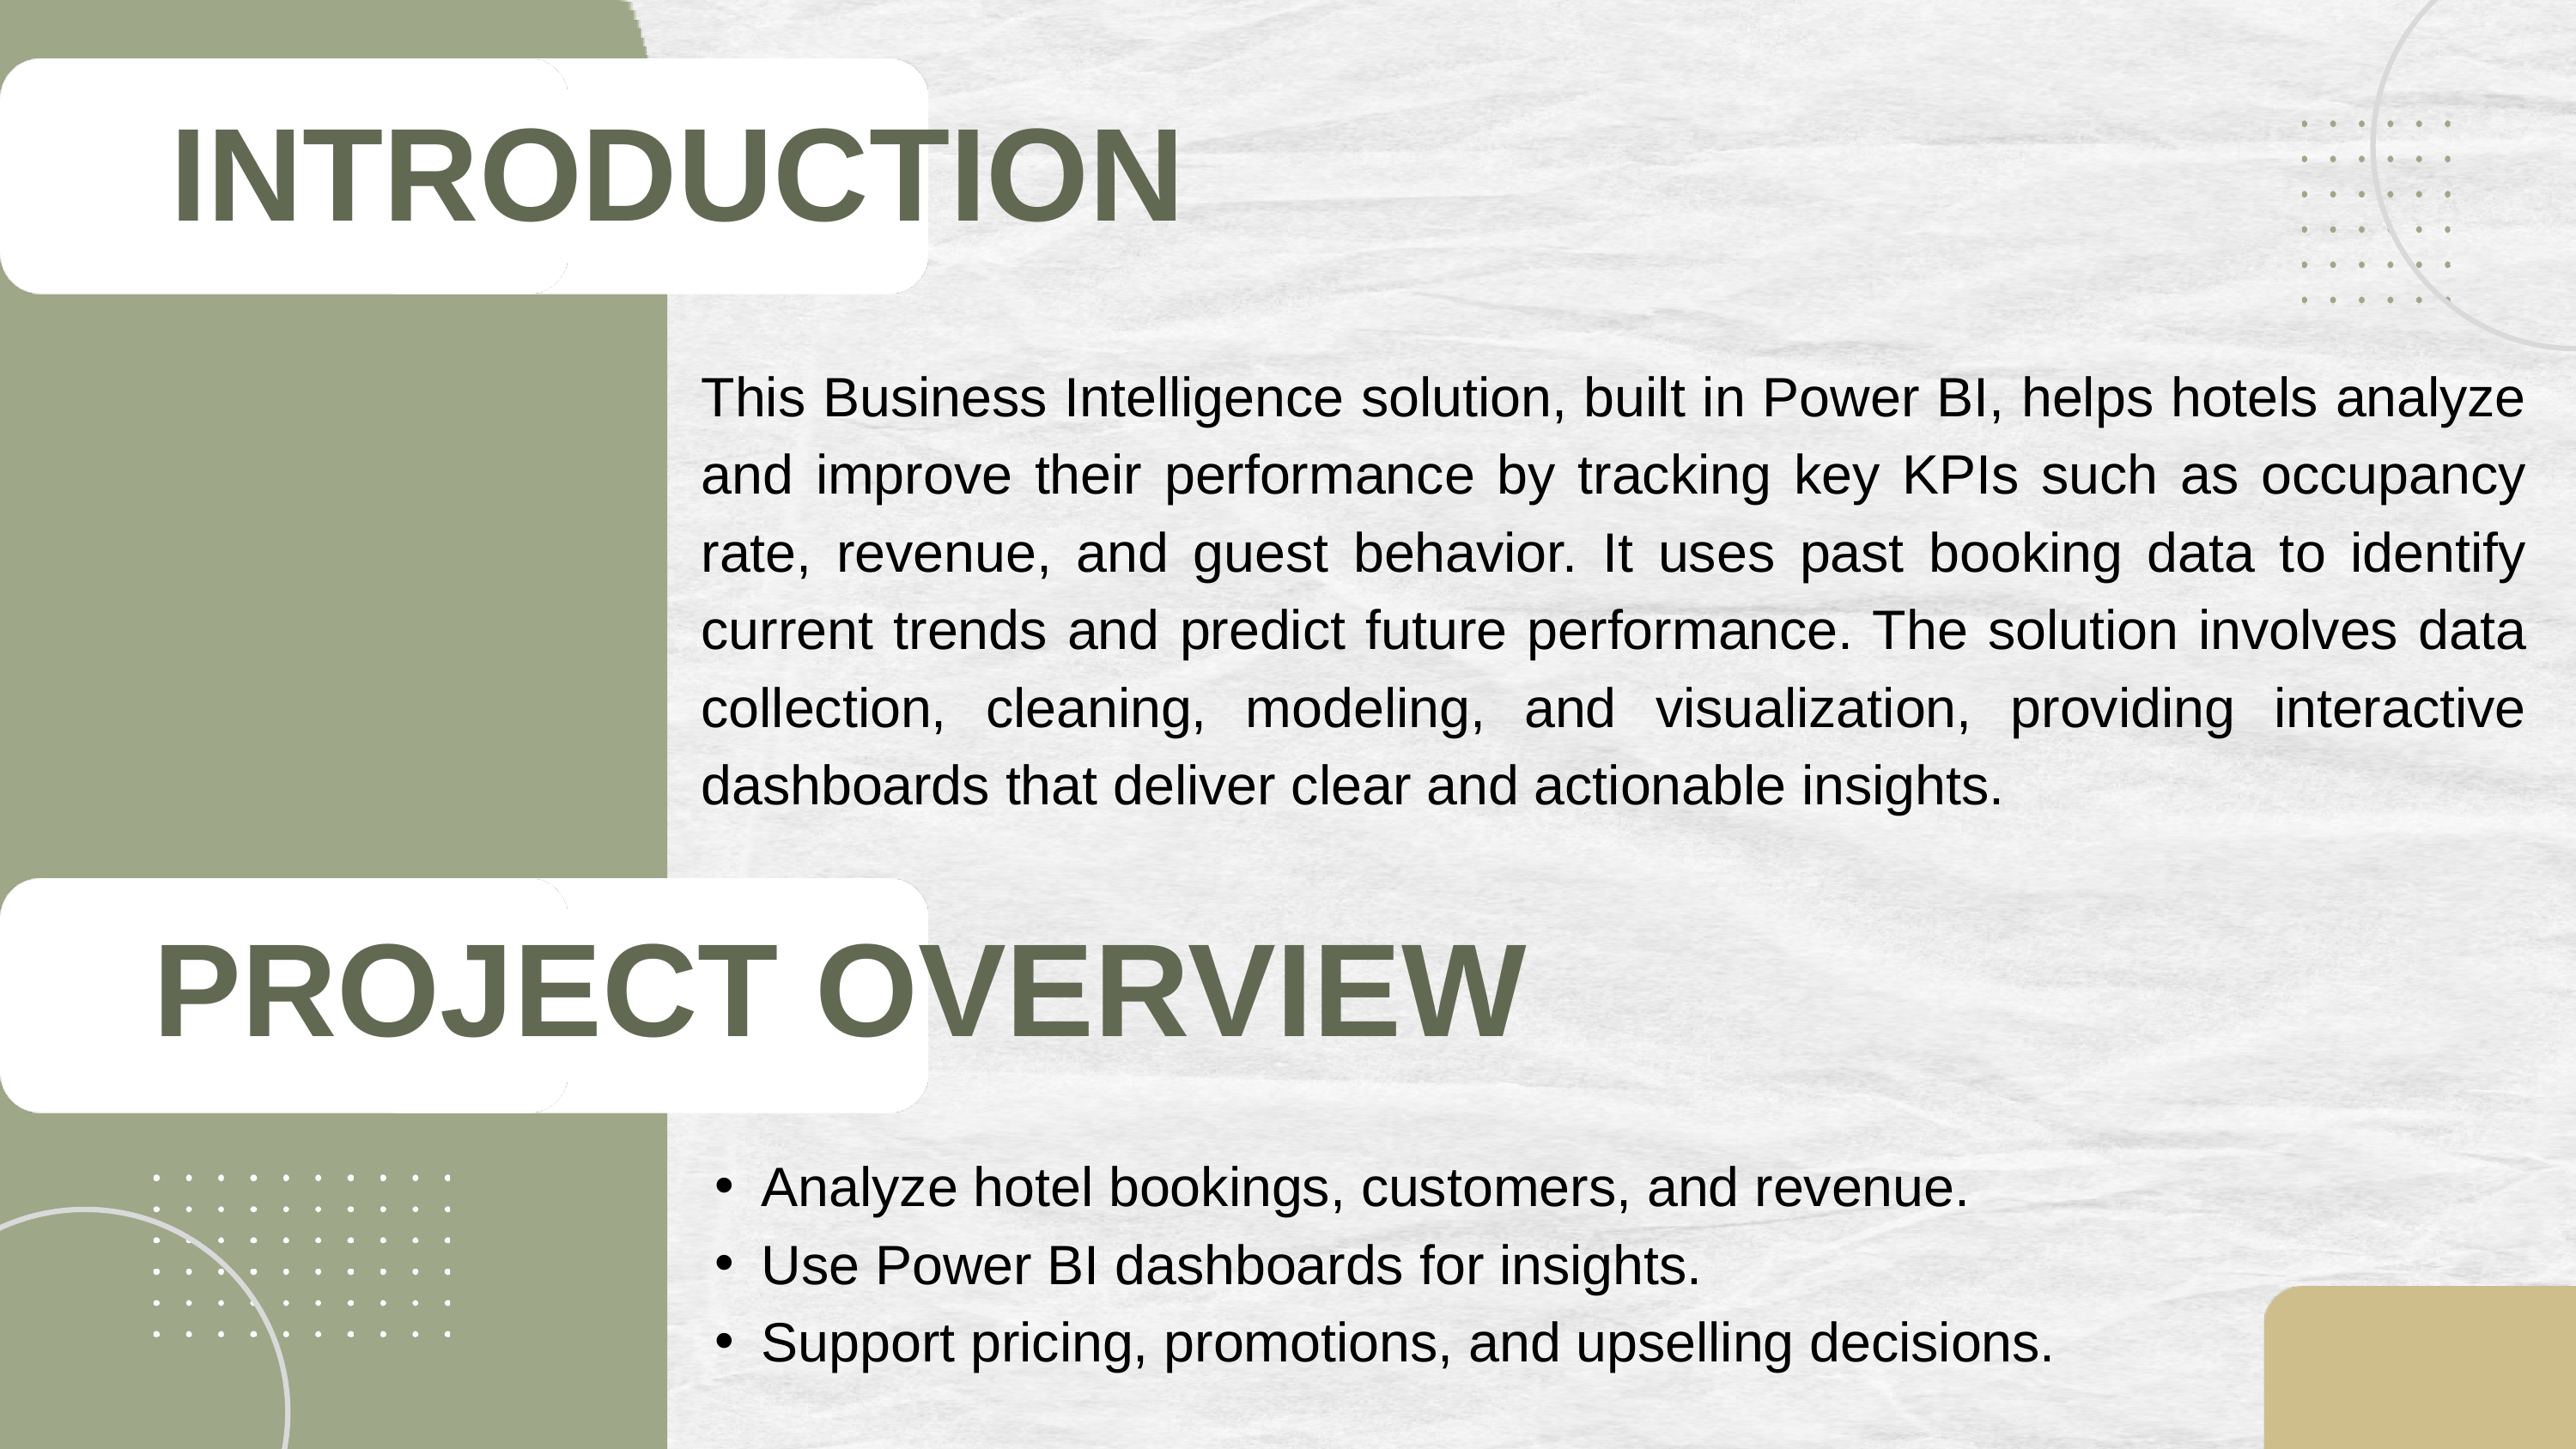

INTRODUCTION

This Business Intelligence solution, built in Power BI, helps hotels analyze and improve their performance by tracking key KPIs such as occupancy rate, revenue, and guest behavior. It uses past booking data to identify current trends and predict future performance. The solution involves data collection, cleaning, modeling, and visualization, providing interactive dashboards that deliver clear and actionable insights.

PROJECT OVERVIEW
Analyze hotel bookings, customers, and revenue.
Use Power BI dashboards for insights.
Support pricing, promotions, and upselling decisions.